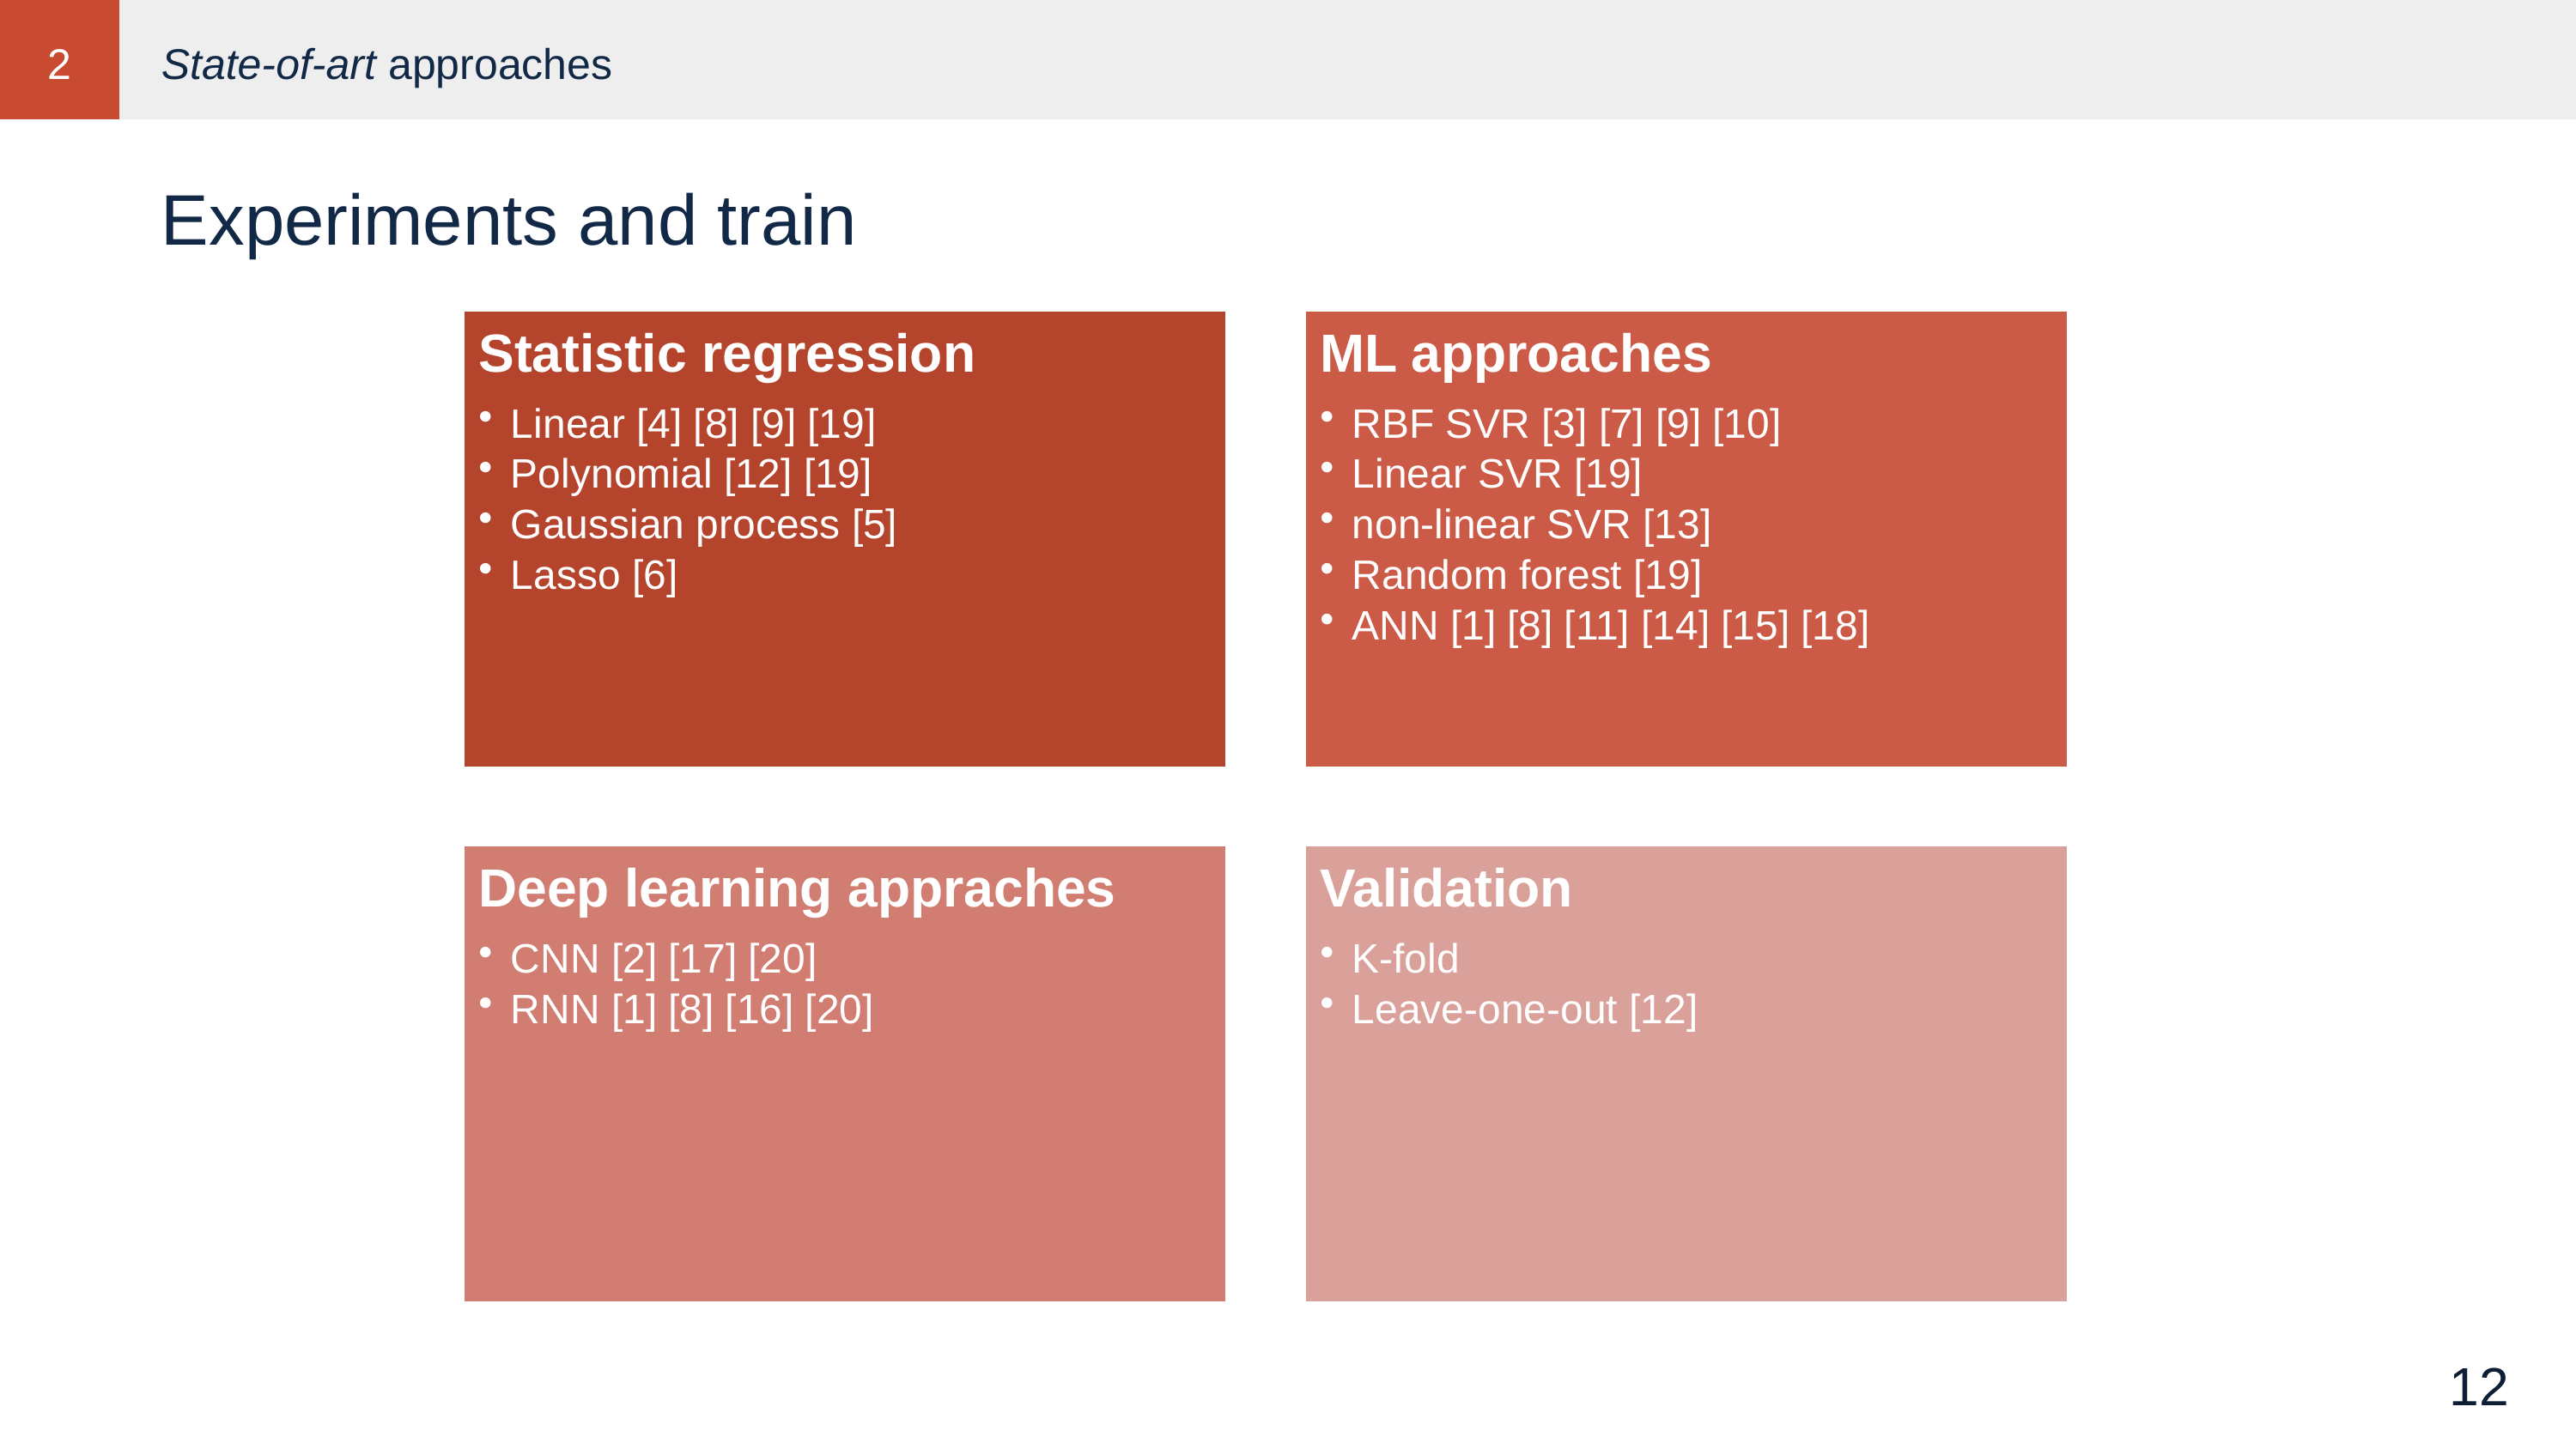

2
State-of-art approaches
Experiments and train
Statistic regression
Linear [4] [8] [9] [19]
Polynomial [12] [19]
Gaussian process [5]
Lasso [6]
ML approaches
RBF SVR [3] [7] [9] [10]
Linear SVR [19]
non-linear SVR [13]
Random forest [19]
ANN [1] [8] [11] [14] [15] [18]
Deep learning appraches
CNN [2] [17] [20]
RNN [1] [8] [16] [20]
Validation
K-fold
Leave-one-out [12]
12